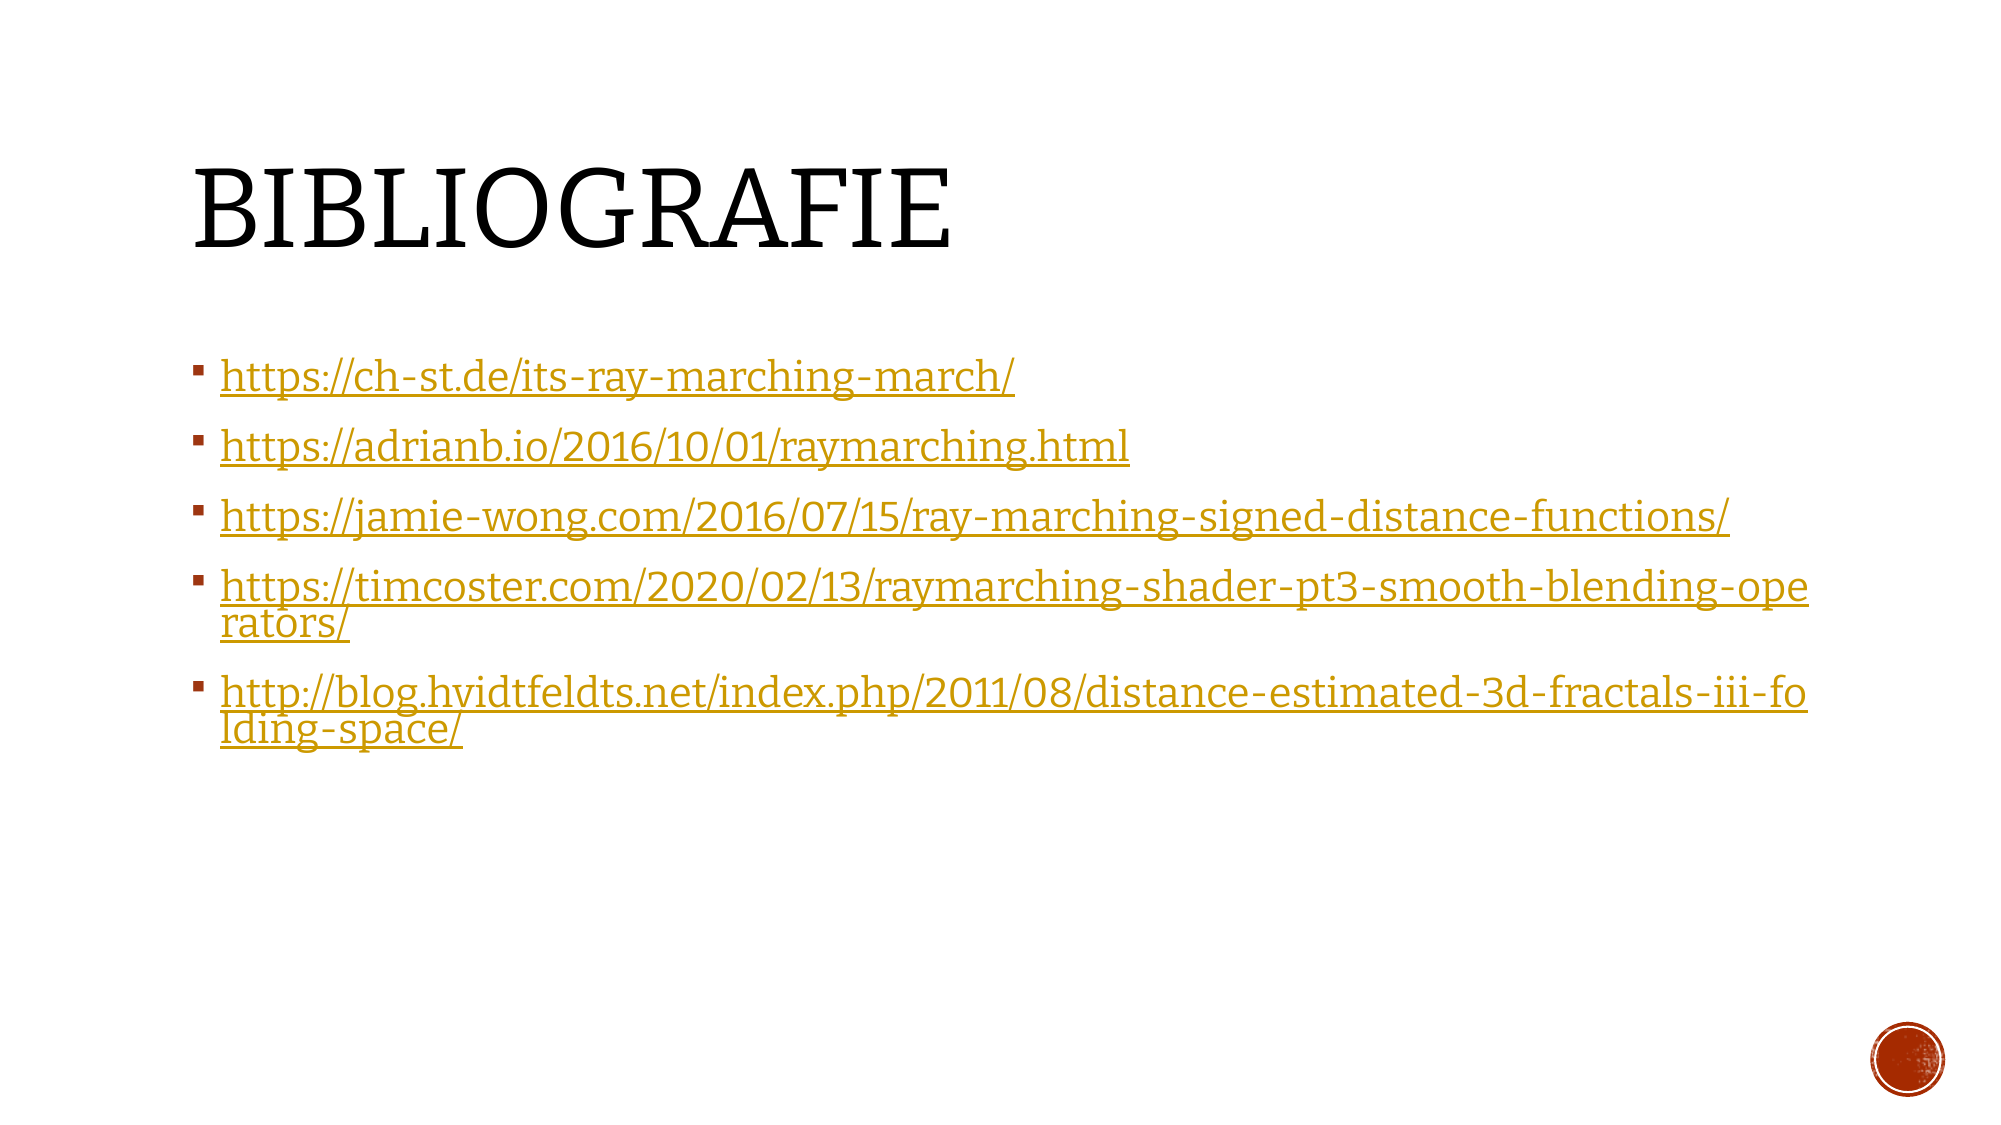

# Bibliografie
https://ch-st.de/its-ray-marching-march/
https://adrianb.io/2016/10/01/raymarching.html
https://jamie-wong.com/2016/07/15/ray-marching-signed-distance-functions/
https://timcoster.com/2020/02/13/raymarching-shader-pt3-smooth-blending-operators/
http://blog.hvidtfeldts.net/index.php/2011/08/distance-estimated-3d-fractals-iii-folding-space/